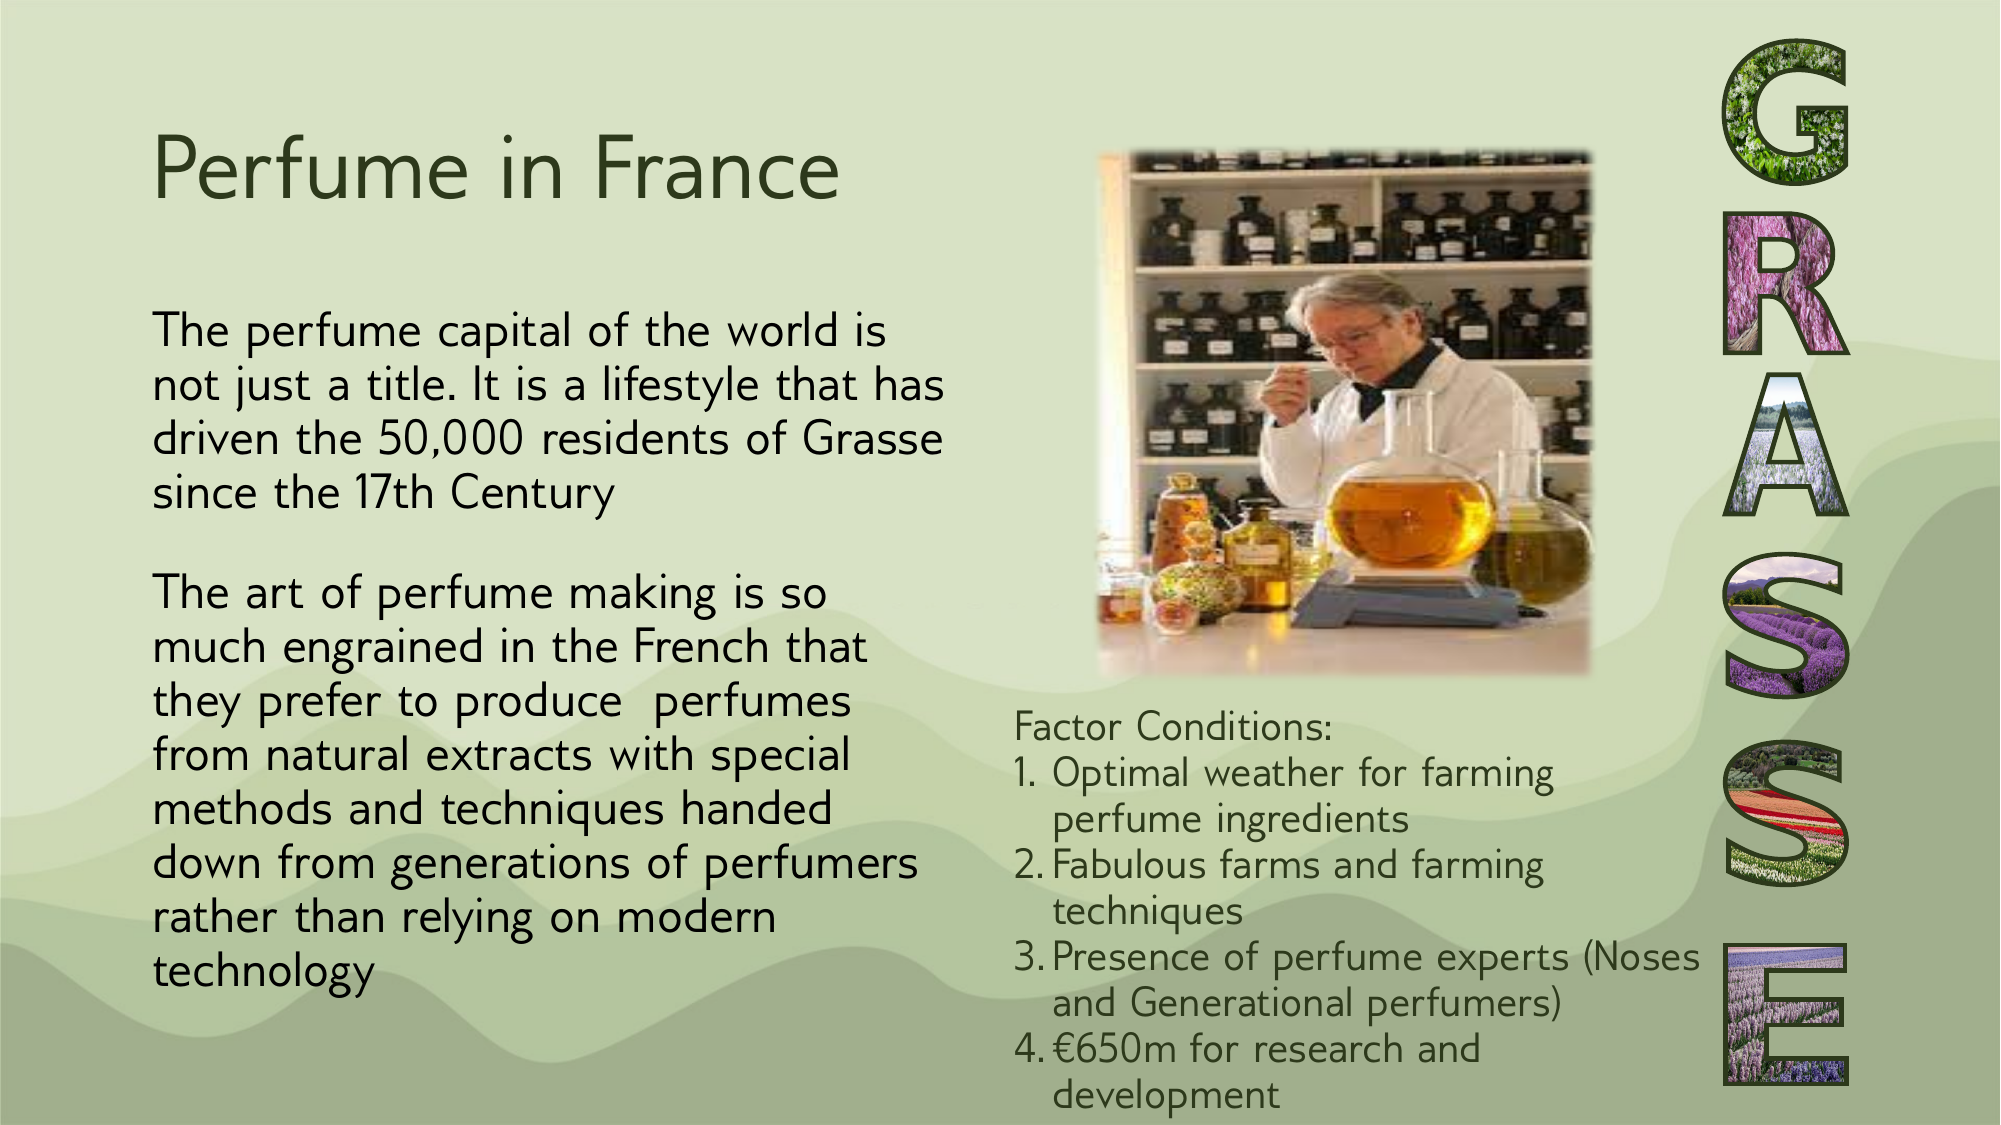

# Perfume in France

The perfume capital of the world is not just a title. It is a lifestyle that has driven the 50,000 residents of Grasse since the 17th Century
The art of perfume making is so much engrained in the French that they prefer to produce  perfumes from natural extracts with special methods and techniques handed down from generations of perfumers rather than relying on modern technology

Factor Conditions:
Optimal weather for farming perfume ingredients
Fabulous farms and farming techniques
Presence of perfume experts (Noses and Generational perfumers)
€650m for research and development